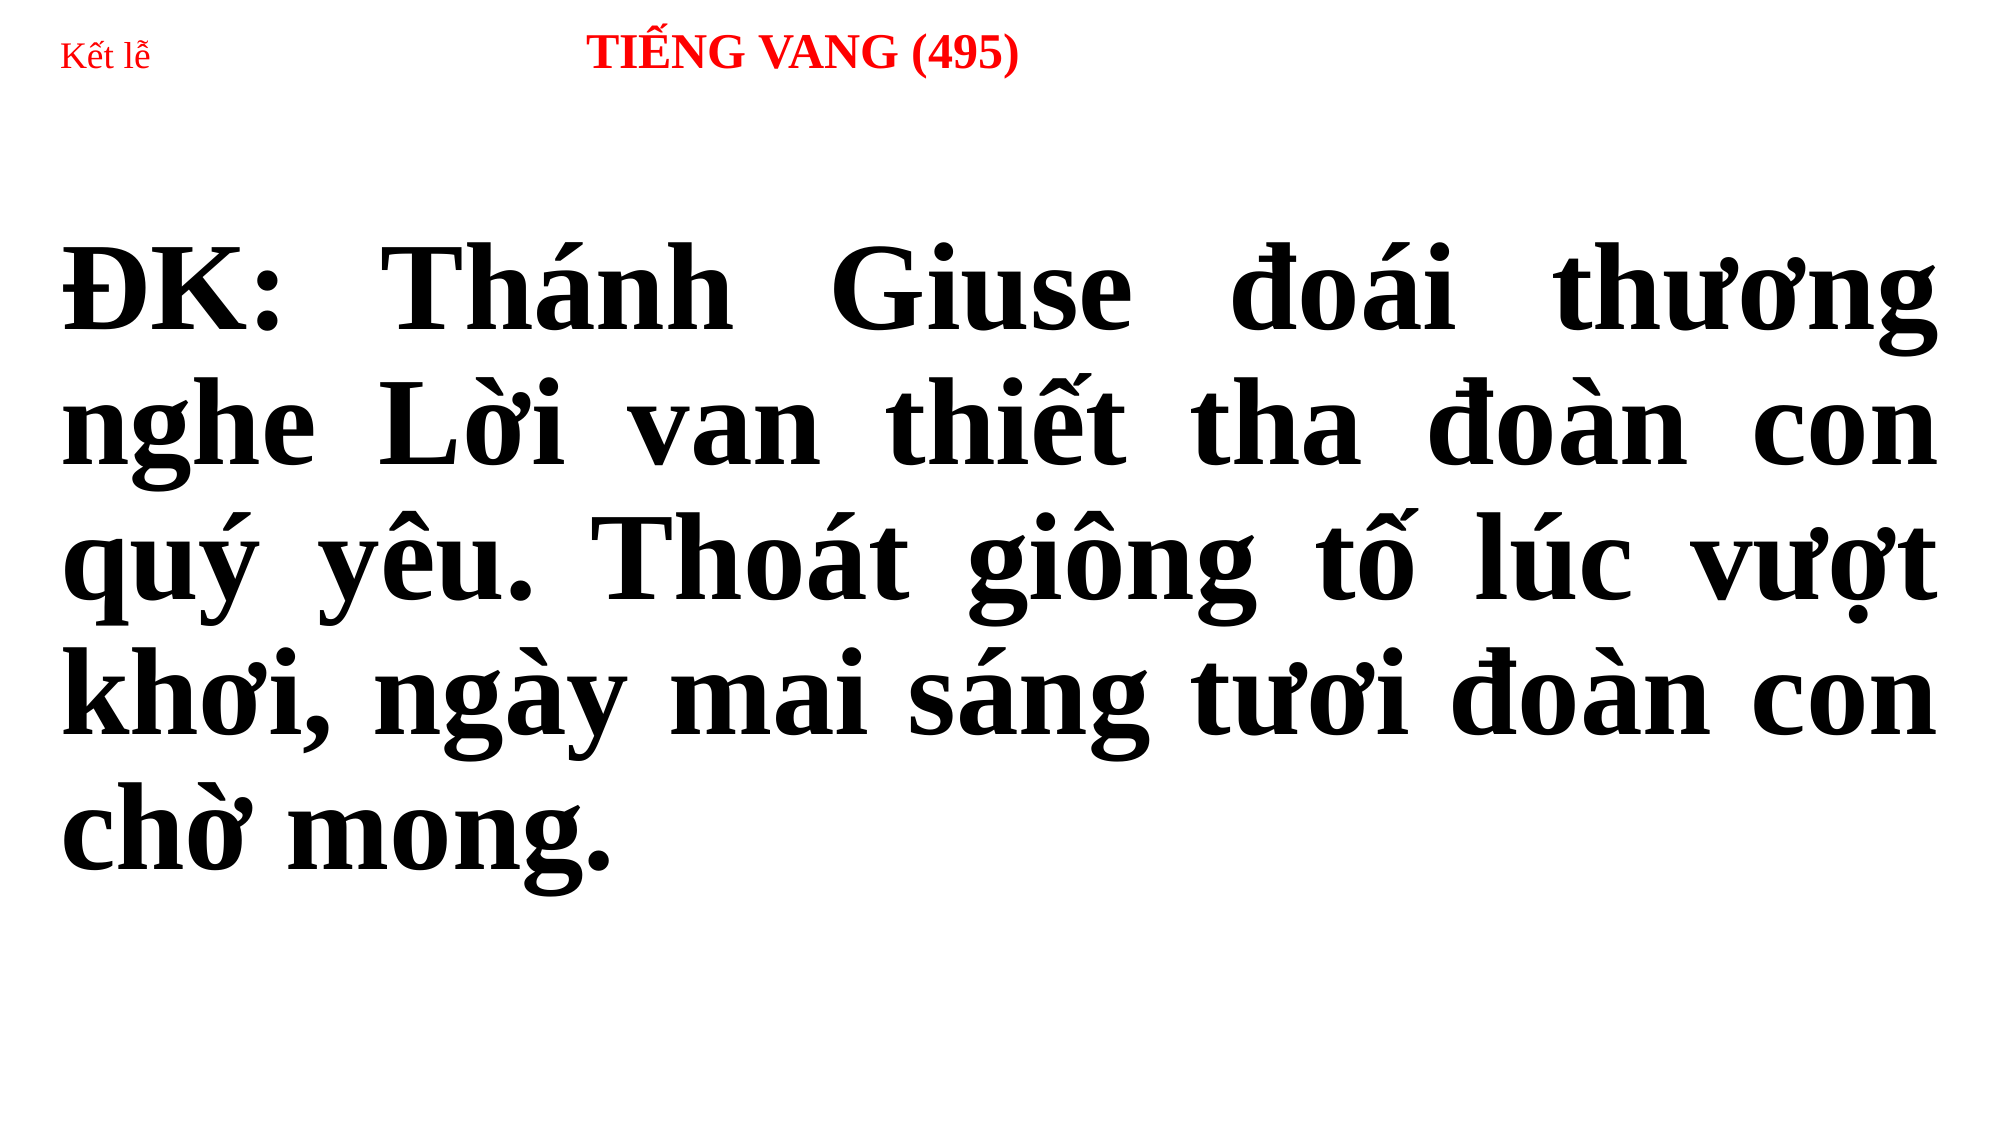

# Kết lễ                                   	        TIẾNG VANG (495)
ĐK: Thánh Giuse đoái thương nghe Lời van thiết tha đoàn con quý yêu. Thoát giông tố lúc vượt khơi, ngày mai sáng tươi đoàn con chờ mong.